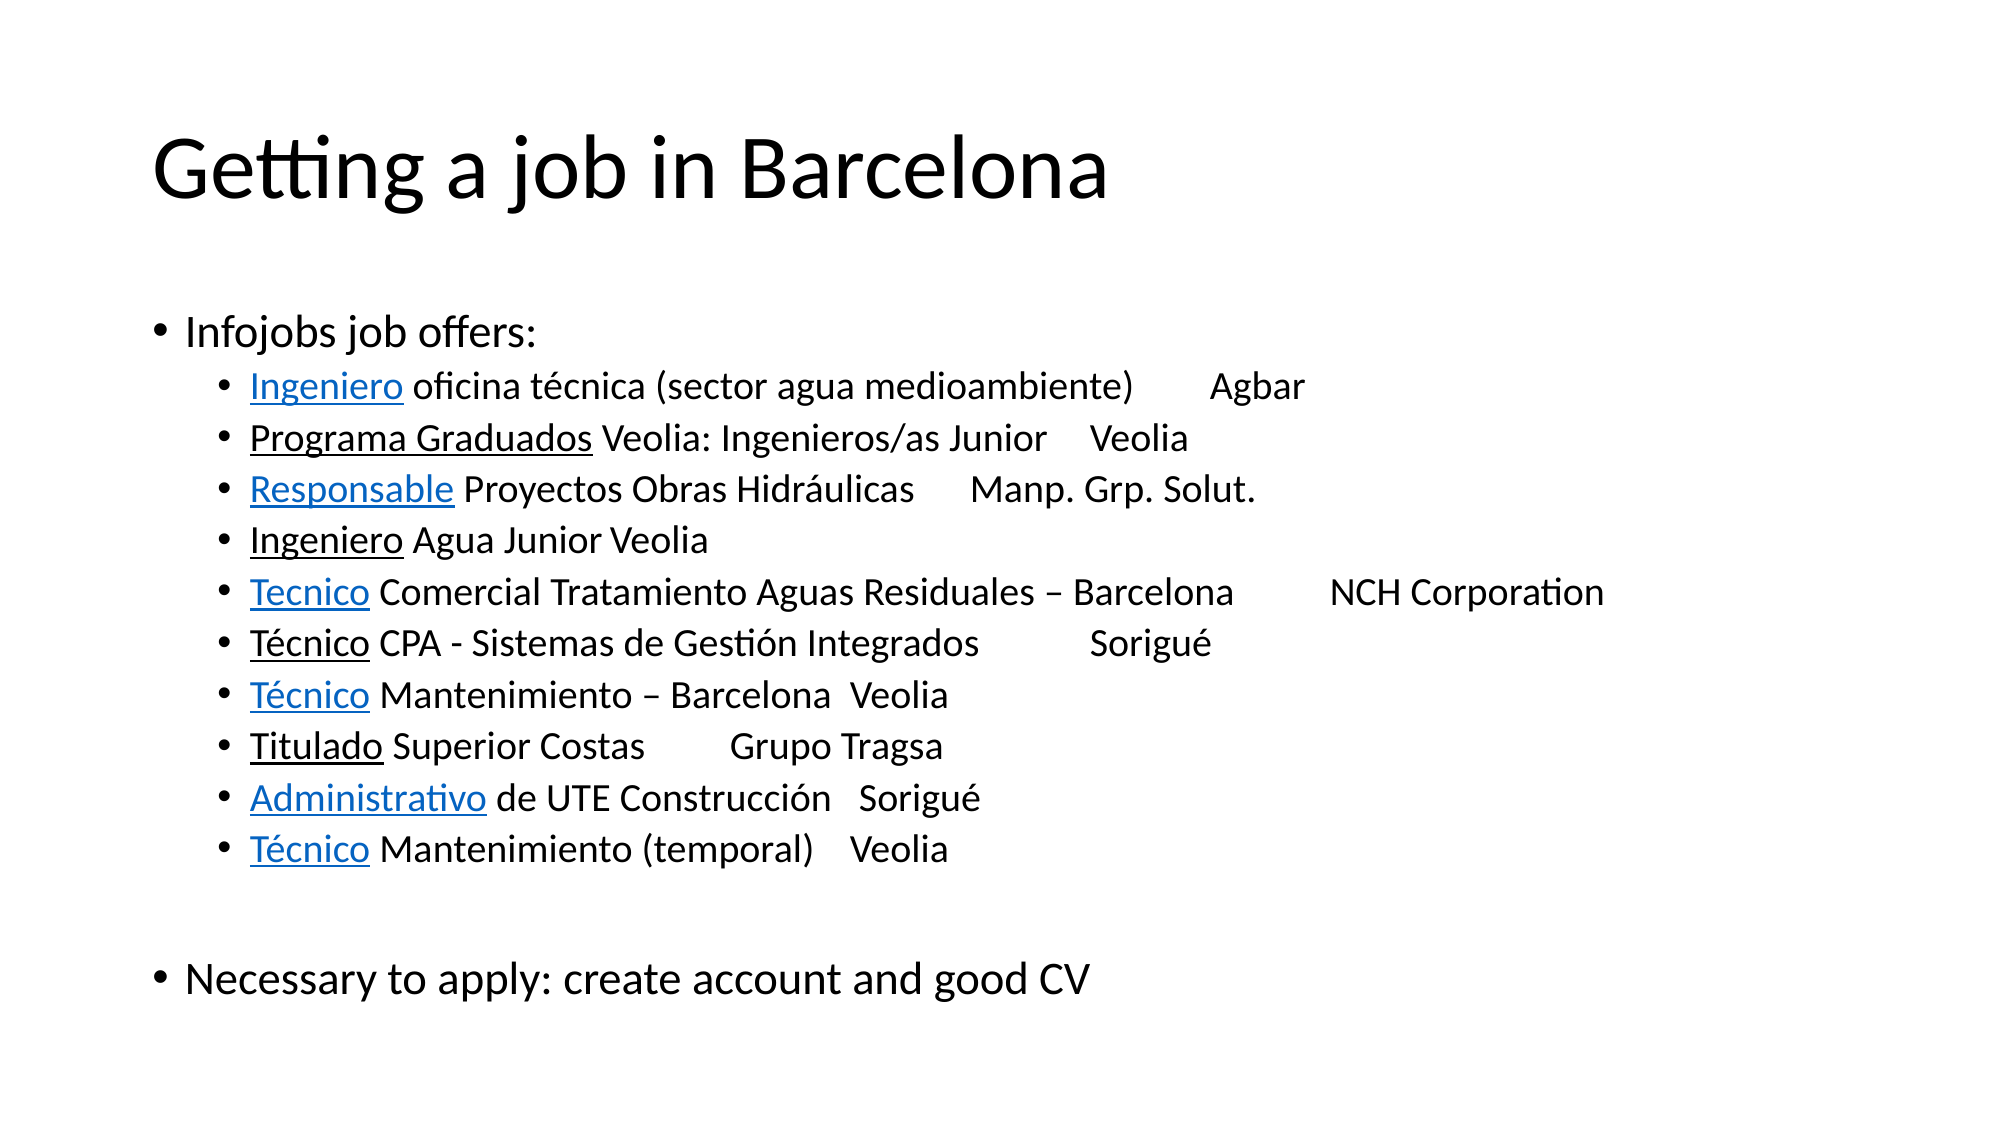

# Getting a job in Barcelona
Infojobs job offers:
Ingeniero oficina técnica (sector agua medioambiente)		Agbar
Programa Graduados Veolia: Ingenieros/as Junior			Veolia
Responsable Proyectos Obras Hidráulicas				Manp. Grp. Solut.
Ingeniero Agua Junior						Veolia
Tecnico Comercial Tratamiento Aguas Residuales – Barcelona	NCH Corporation
Técnico CPA - Sistemas de Gestión Integrados			Sorigué
Técnico Mantenimiento – Barcelona				Veolia
Titulado Superior Costas						Grupo Tragsa
Administrativo de UTE Construcción				 Sorigué
Técnico Mantenimiento (temporal)				Veolia

Necessary to apply: create account and good CV